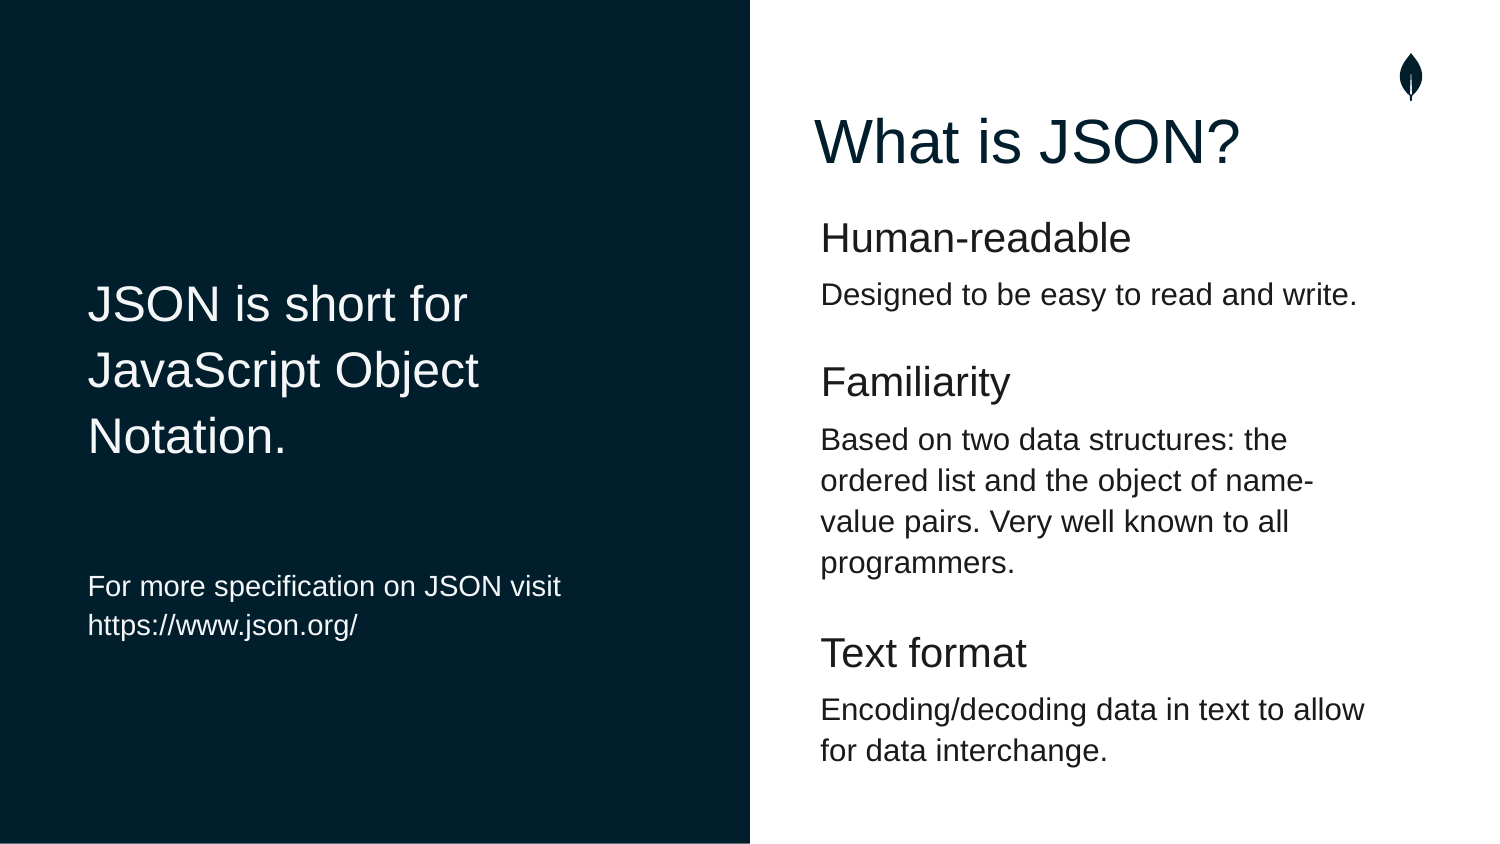

What is JSON?

JSON is short for JavaScript Object Notation.

For more specification on JSON visit https://www.json.org/
Human-readable
Designed to be easy to read and write.
Familiarity
Based on two data structures: the ordered list and the object of name-
value pairs. Very well known to all programmers.
Text format
Encoding/decoding data in text to allow for data interchange.